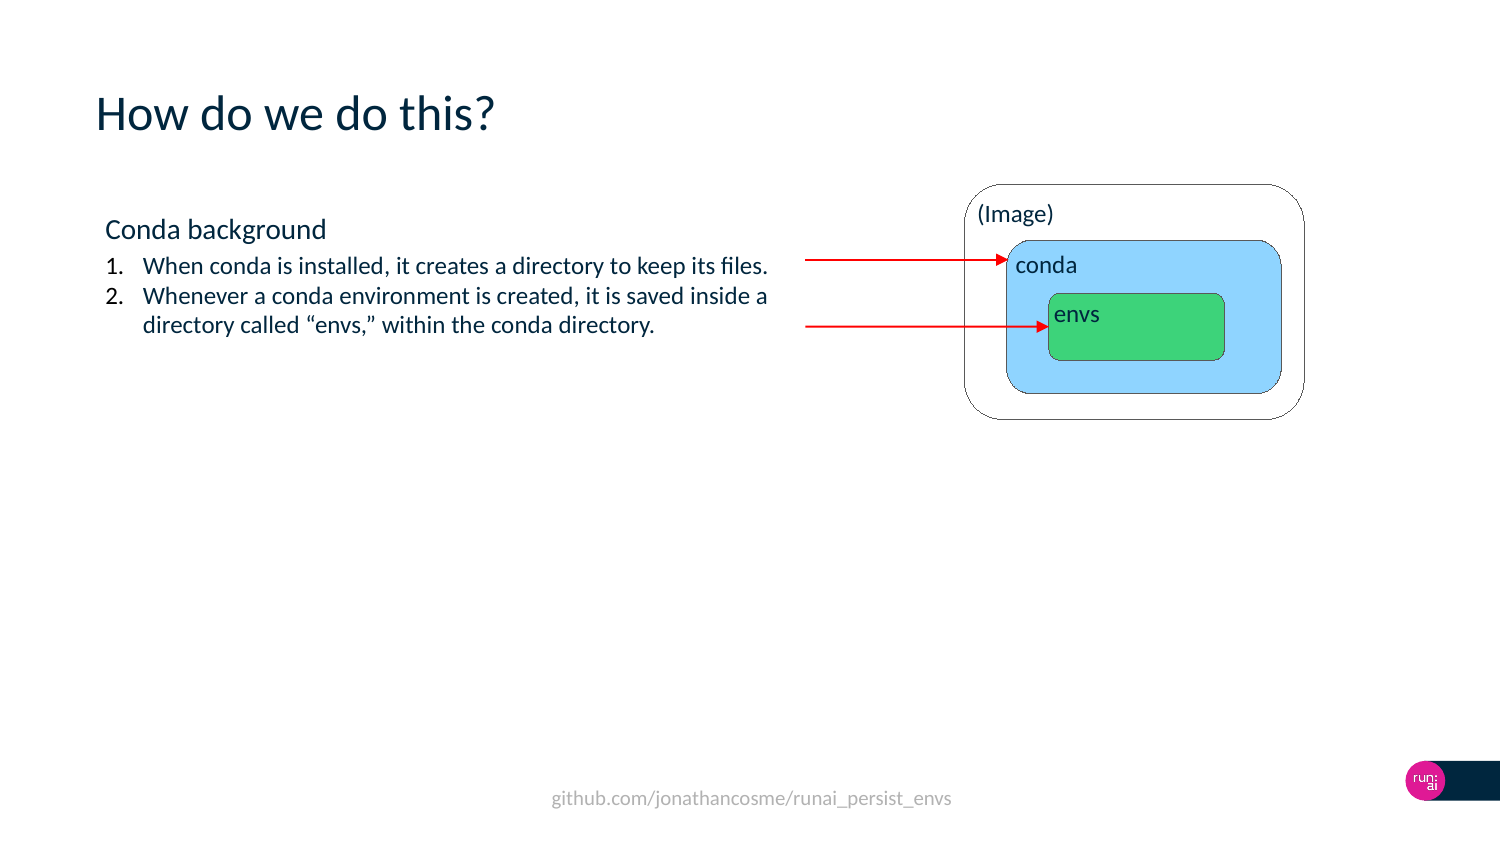

# How do we do this?
(Image)
conda
envs
Conda background
When conda is installed, it creates a directory to keep its files.
Whenever a conda environment is created, it is saved inside a directory called “envs,” within the conda directory.